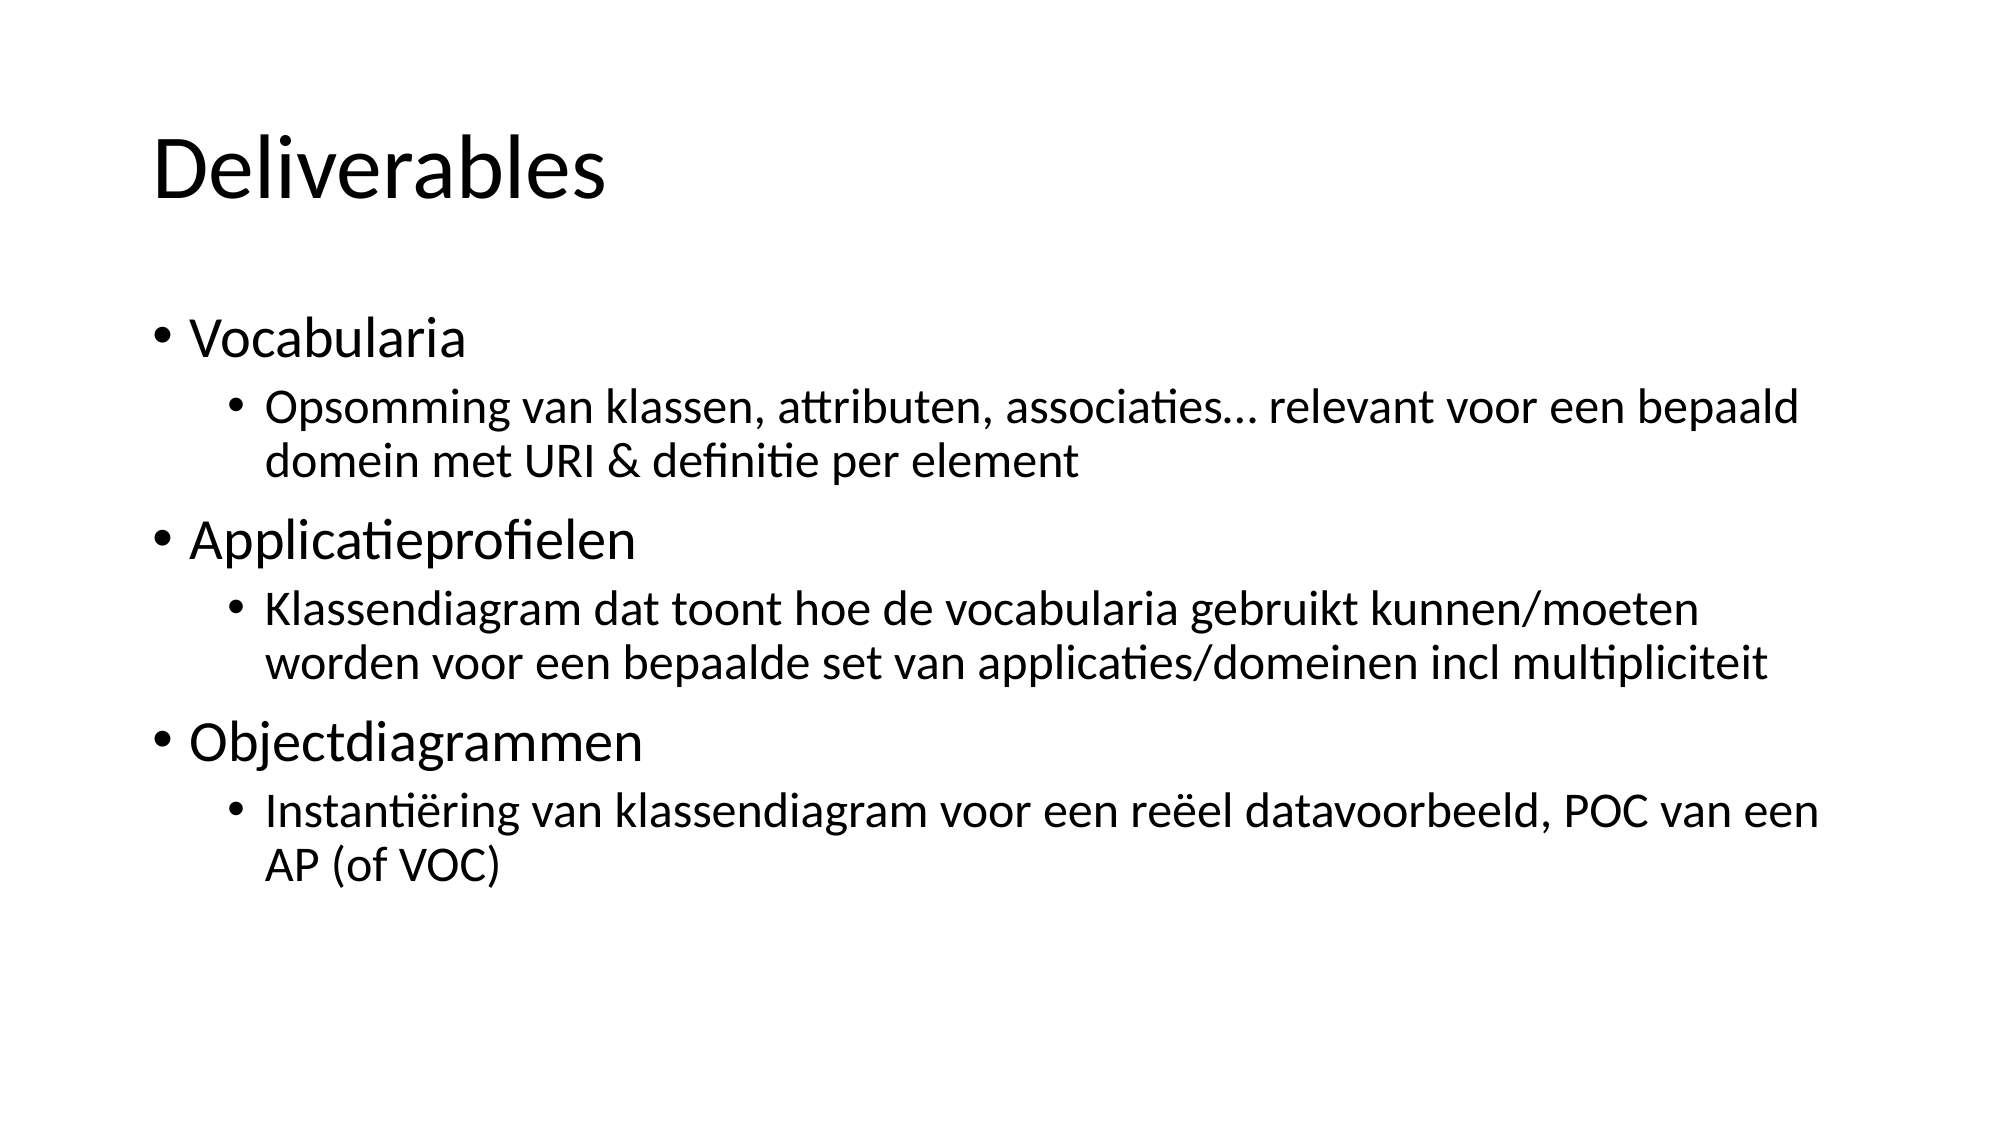

# Deliverables
Vocabularia
Opsomming van klassen, attributen, associaties… relevant voor een bepaald domein met URI & definitie per element
Applicatieprofielen
Klassendiagram dat toont hoe de vocabularia gebruikt kunnen/moeten worden voor een bepaalde set van applicaties/domeinen incl multipliciteit
Objectdiagrammen
Instantiëring van klassendiagram voor een reëel datavoorbeeld, POC van een AP (of VOC)